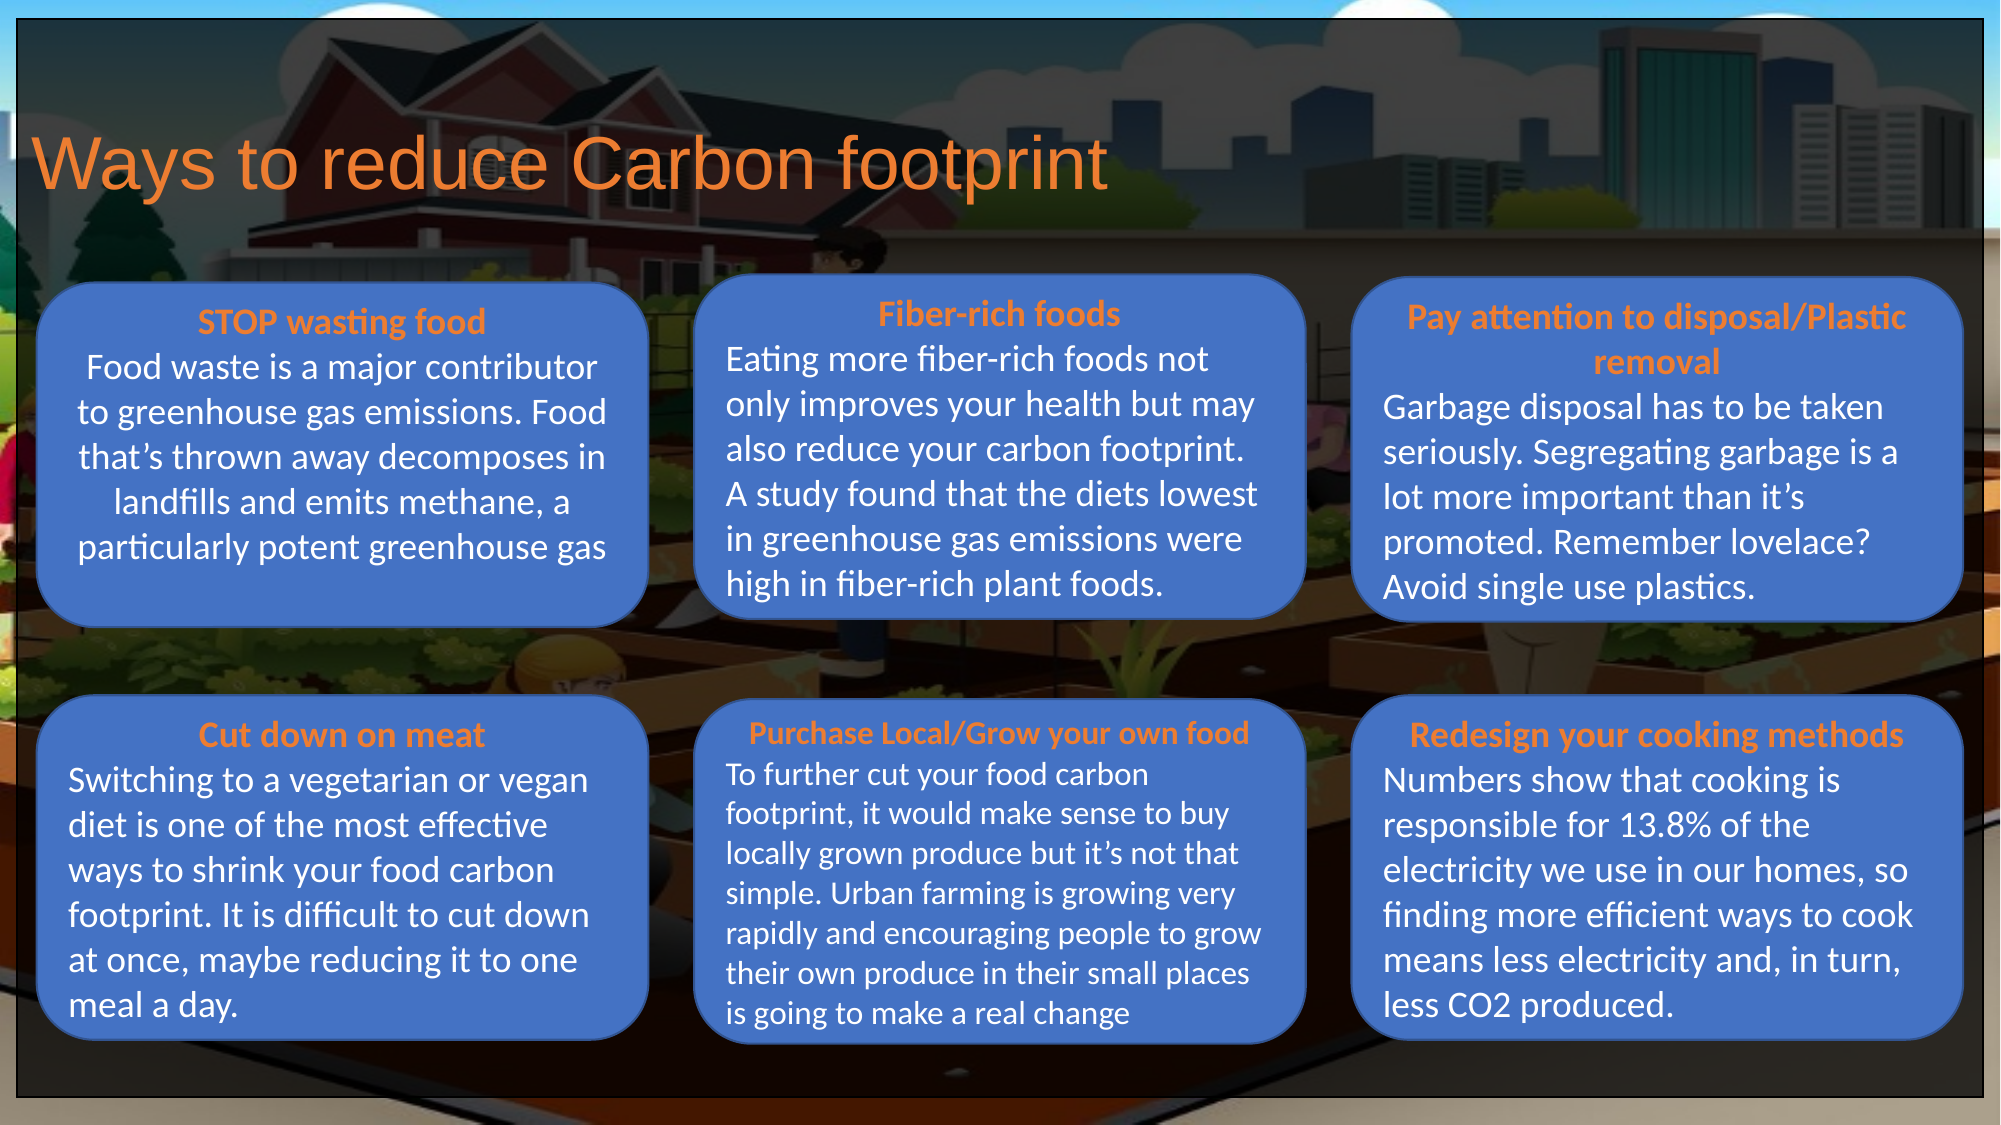

# Ways to reduce Carbon footprint
Fiber-rich foods
Eating more fiber-rich foods not only improves your health but may also reduce your carbon footprint.
A study found that the diets lowest in greenhouse gas emissions were high in fiber-rich plant foods.
Pay attention to disposal/Plastic removal
Garbage disposal has to be taken seriously. Segregating garbage is a lot more important than it’s promoted. Remember lovelace? Avoid single use plastics.
STOP wasting food
Food waste is a major contributor to greenhouse gas emissions. Food that’s thrown away decomposes in landfills and emits methane, a particularly potent greenhouse gas

Cut down on meat
Switching to a vegetarian or vegan diet is one of the most effective ways to shrink your food carbon footprint. It is difficult to cut down at once, maybe reducing it to one meal a day.

Redesign your cooking methods
Numbers show that cooking is responsible for 13.8% of the electricity we use in our homes, so finding more efficient ways to cook means less electricity and, in turn, less CO2 produced.

Purchase Local/Grow your own food
To further cut your food carbon footprint, it would make sense to buy locally grown produce but it’s not that simple. Urban farming is growing very rapidly and encouraging people to grow their own produce in their small places is going to make a real change